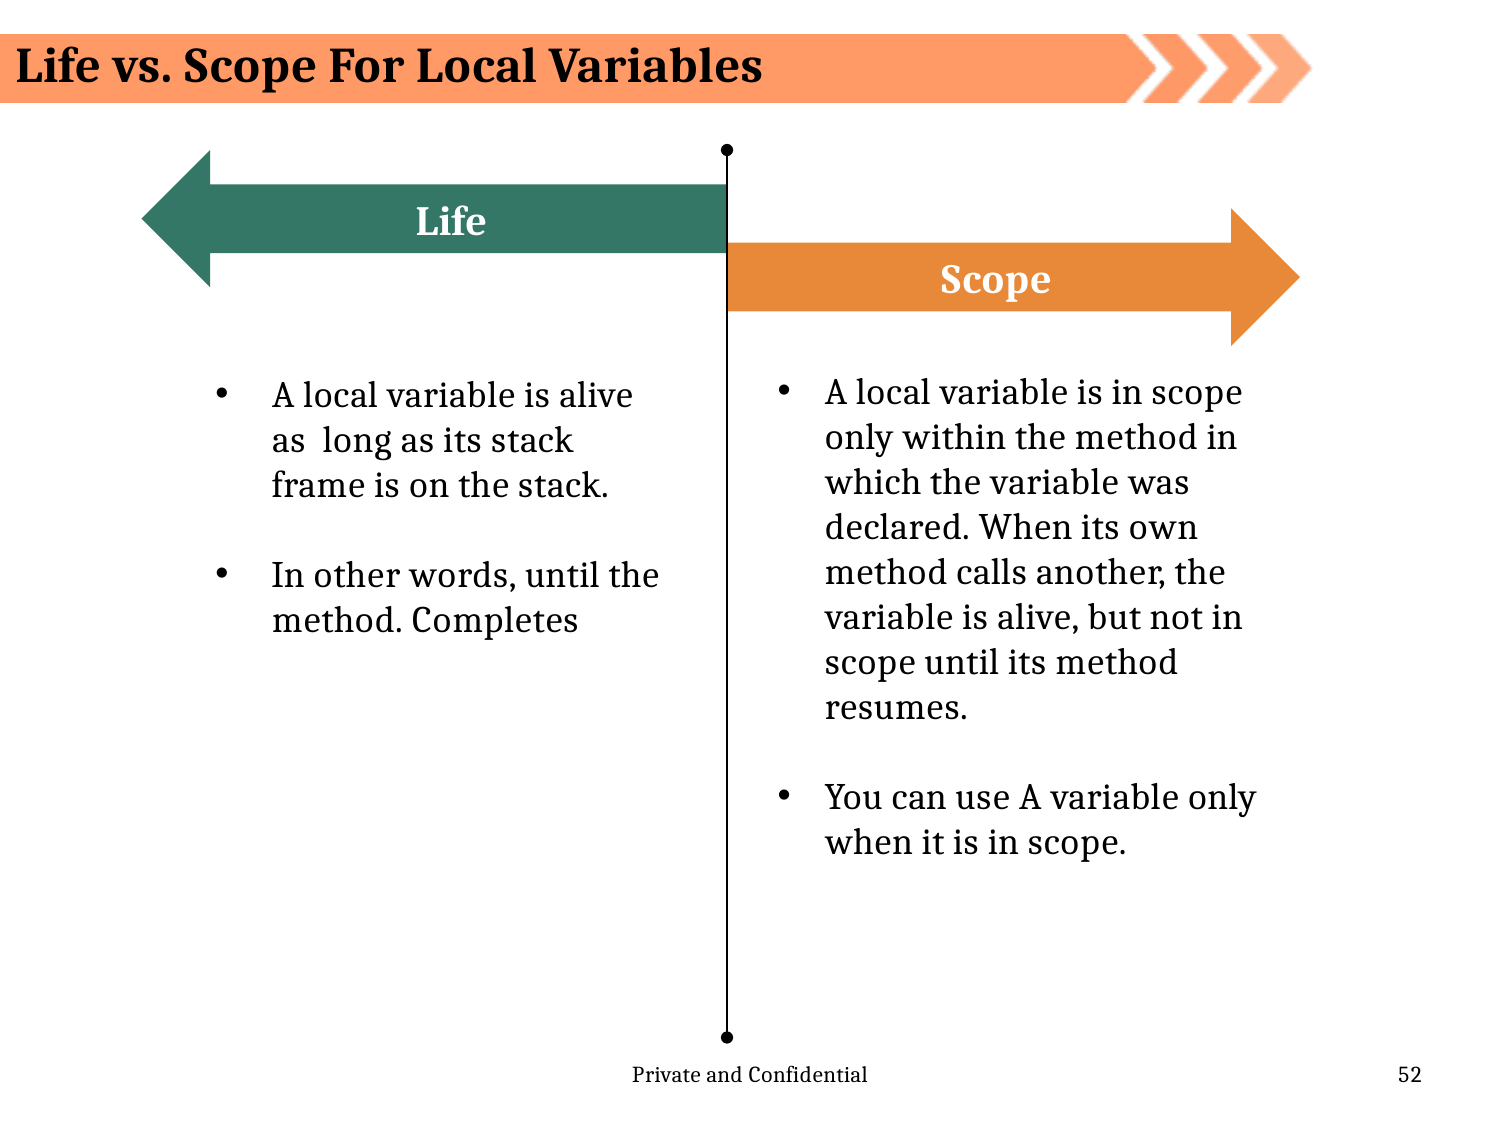

Life vs. Scope For Local Variables
Life
Scope
A local variable is in scope only within the method in which the variable was declared. When its own method calls another, the variable is alive, but not in scope until its method resumes.

You can use A variable only when it is in scope.

A local variable is alive as  long as its stack frame is on the stack.

In other words, until the method. Completes